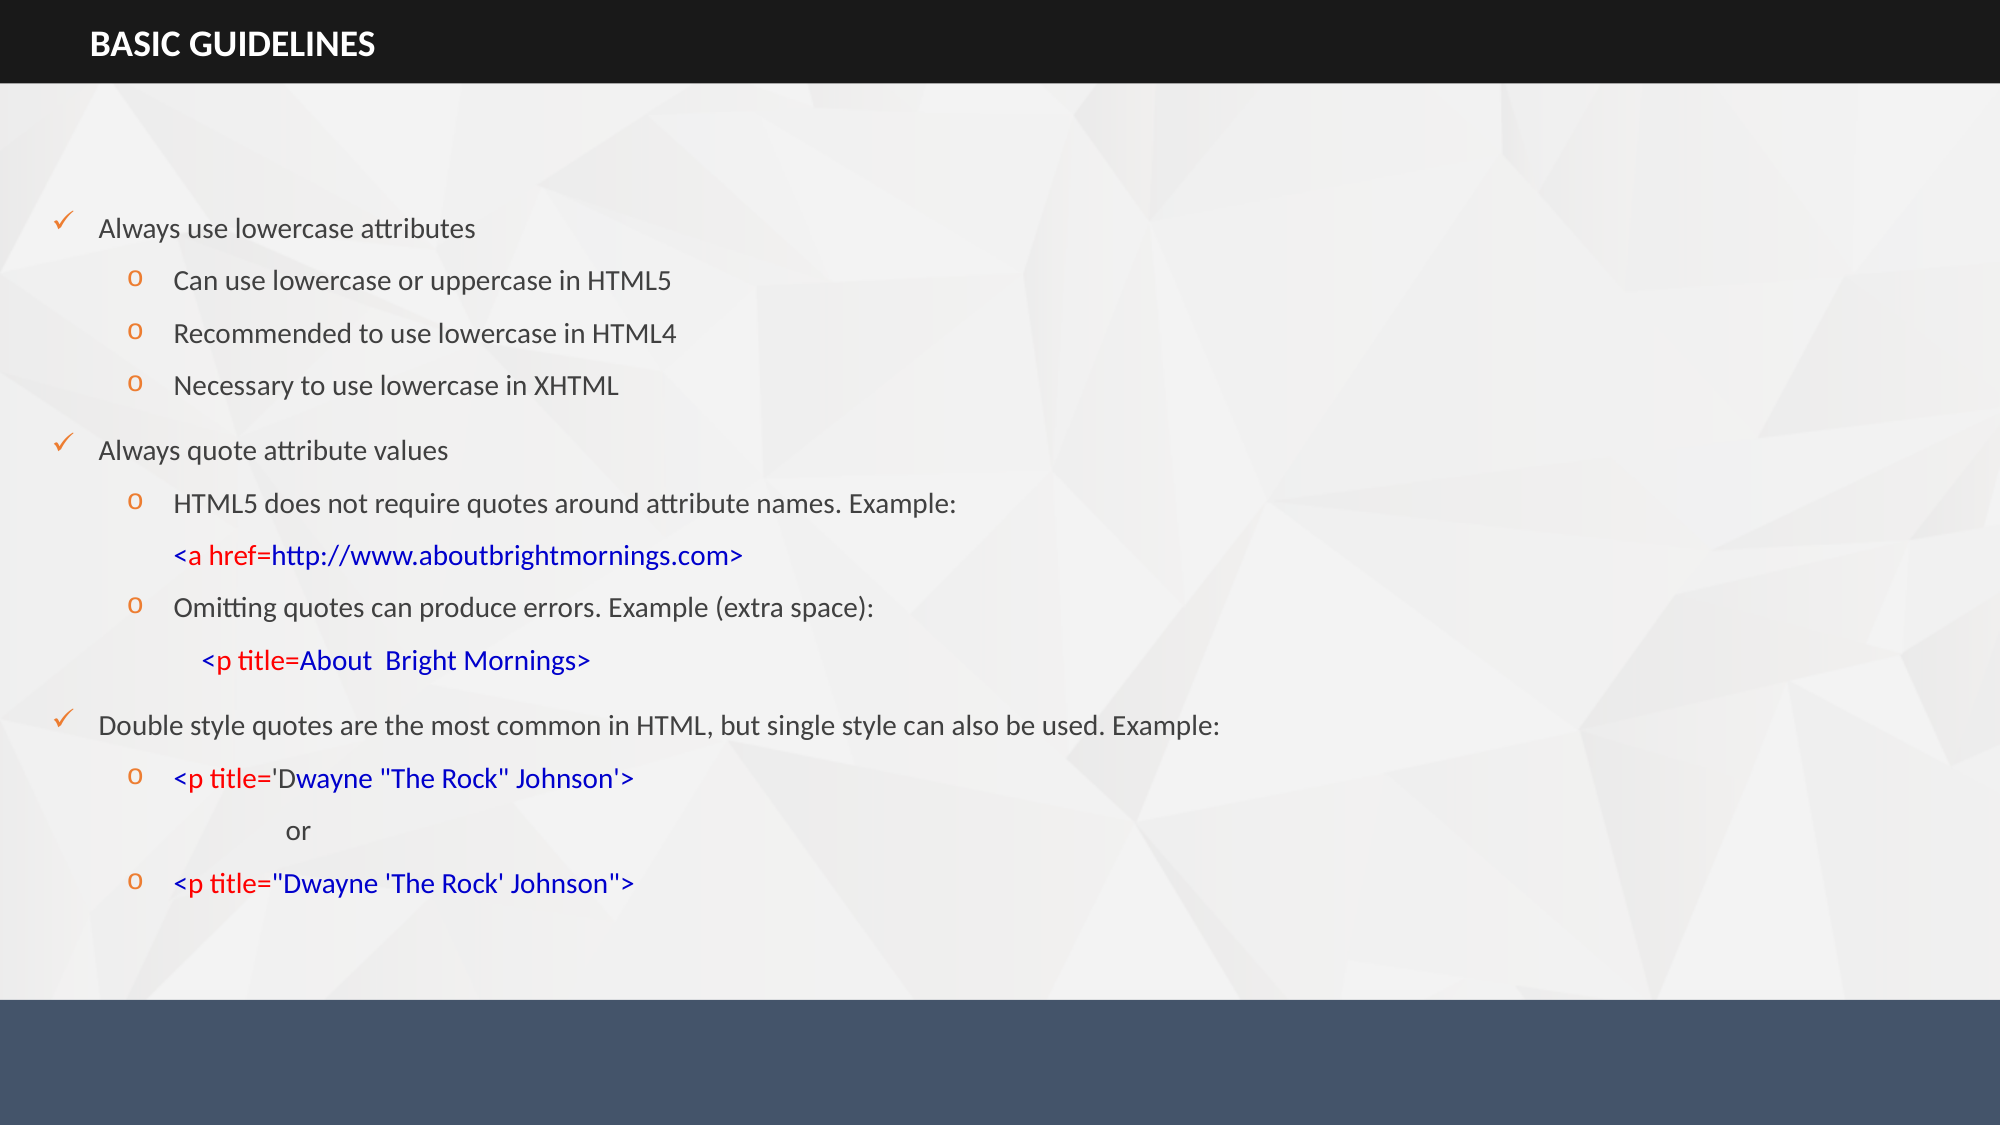

BASIC GUIDELINES
Always use lowercase attributes
Can use lowercase or uppercase in HTML5
Recommended to use lowercase in HTML4
Necessary to use lowercase in XHTML
Always quote attribute values
HTML5 does not require quotes around attribute names. Example: 	<a href=http://www.aboutbrightmornings.com>
Omitting quotes can produce errors. Example (extra space):
	<p title=About  Bright Mornings>
Double style quotes are the most common in HTML, but single style can also be used. Example:
<p title='Dwayne "The Rock" Johnson'>
                                    or
<p title="Dwayne 'The Rock' Johnson">